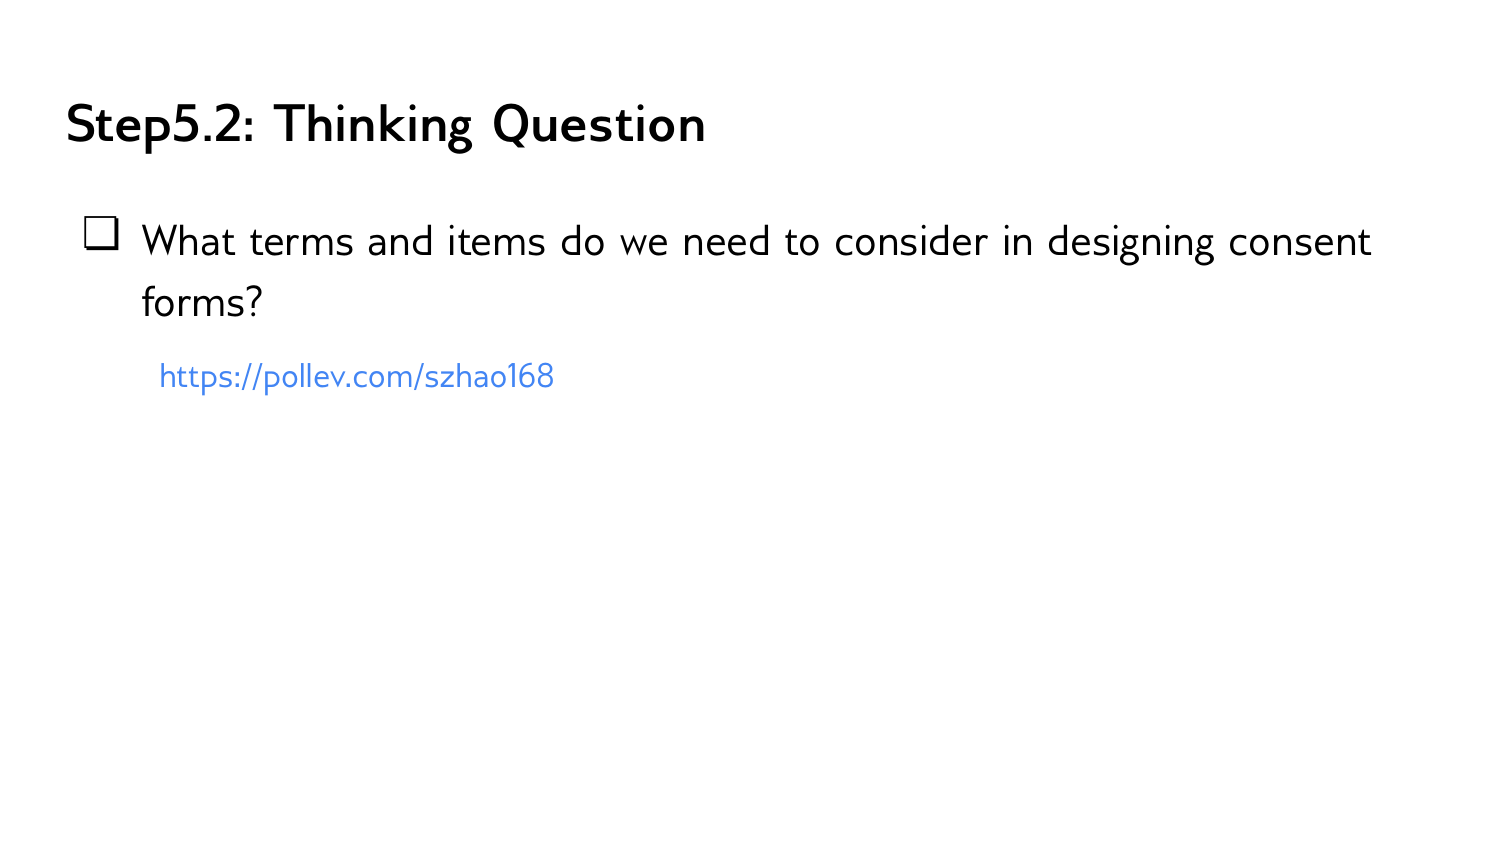

# Step5.2: Thinking Question
What terms and items do we need to consider in designing consent forms?
https://pollev.com/szhao168